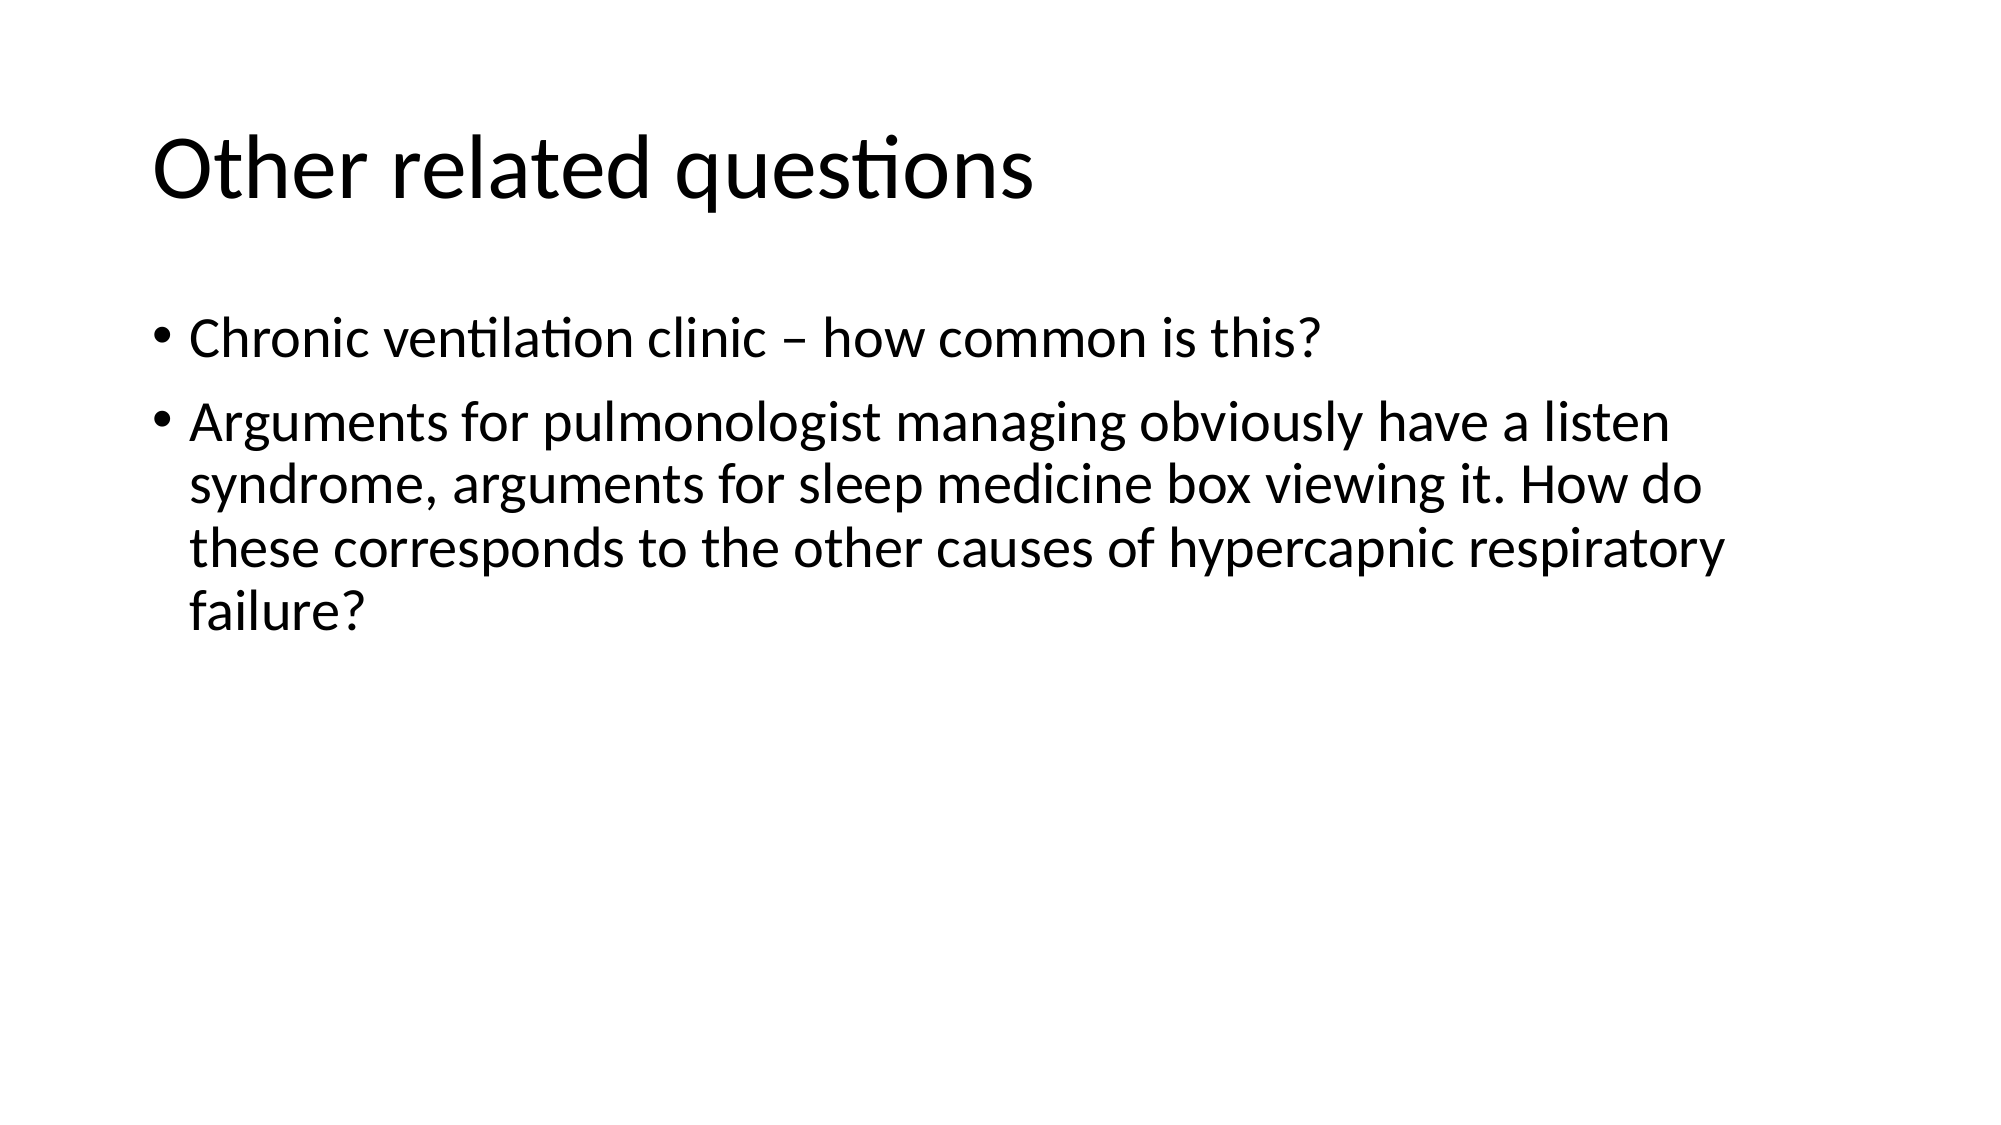

# Other related questions
Chronic ventilation clinic – how common is this?
Arguments for pulmonologist managing obviously have a listen syndrome, arguments for sleep medicine box viewing it. How do these corresponds to the other causes of hypercapnic respiratory failure?